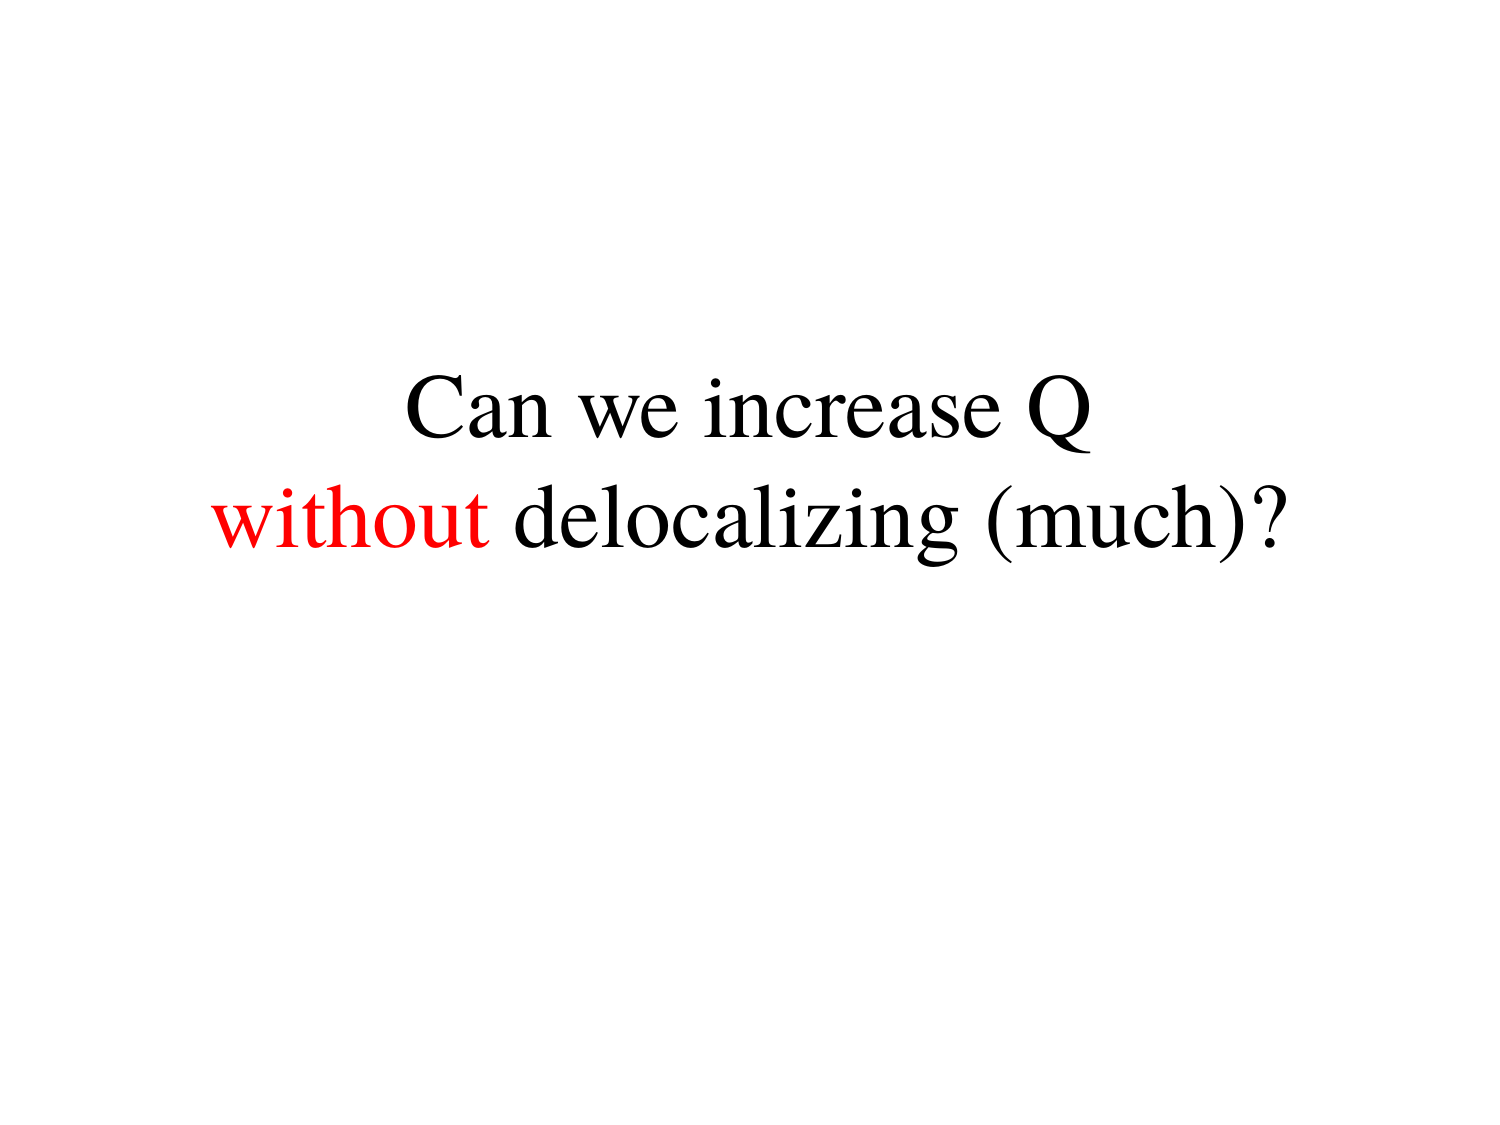

# Can we increase Q without delocalizing (much)?